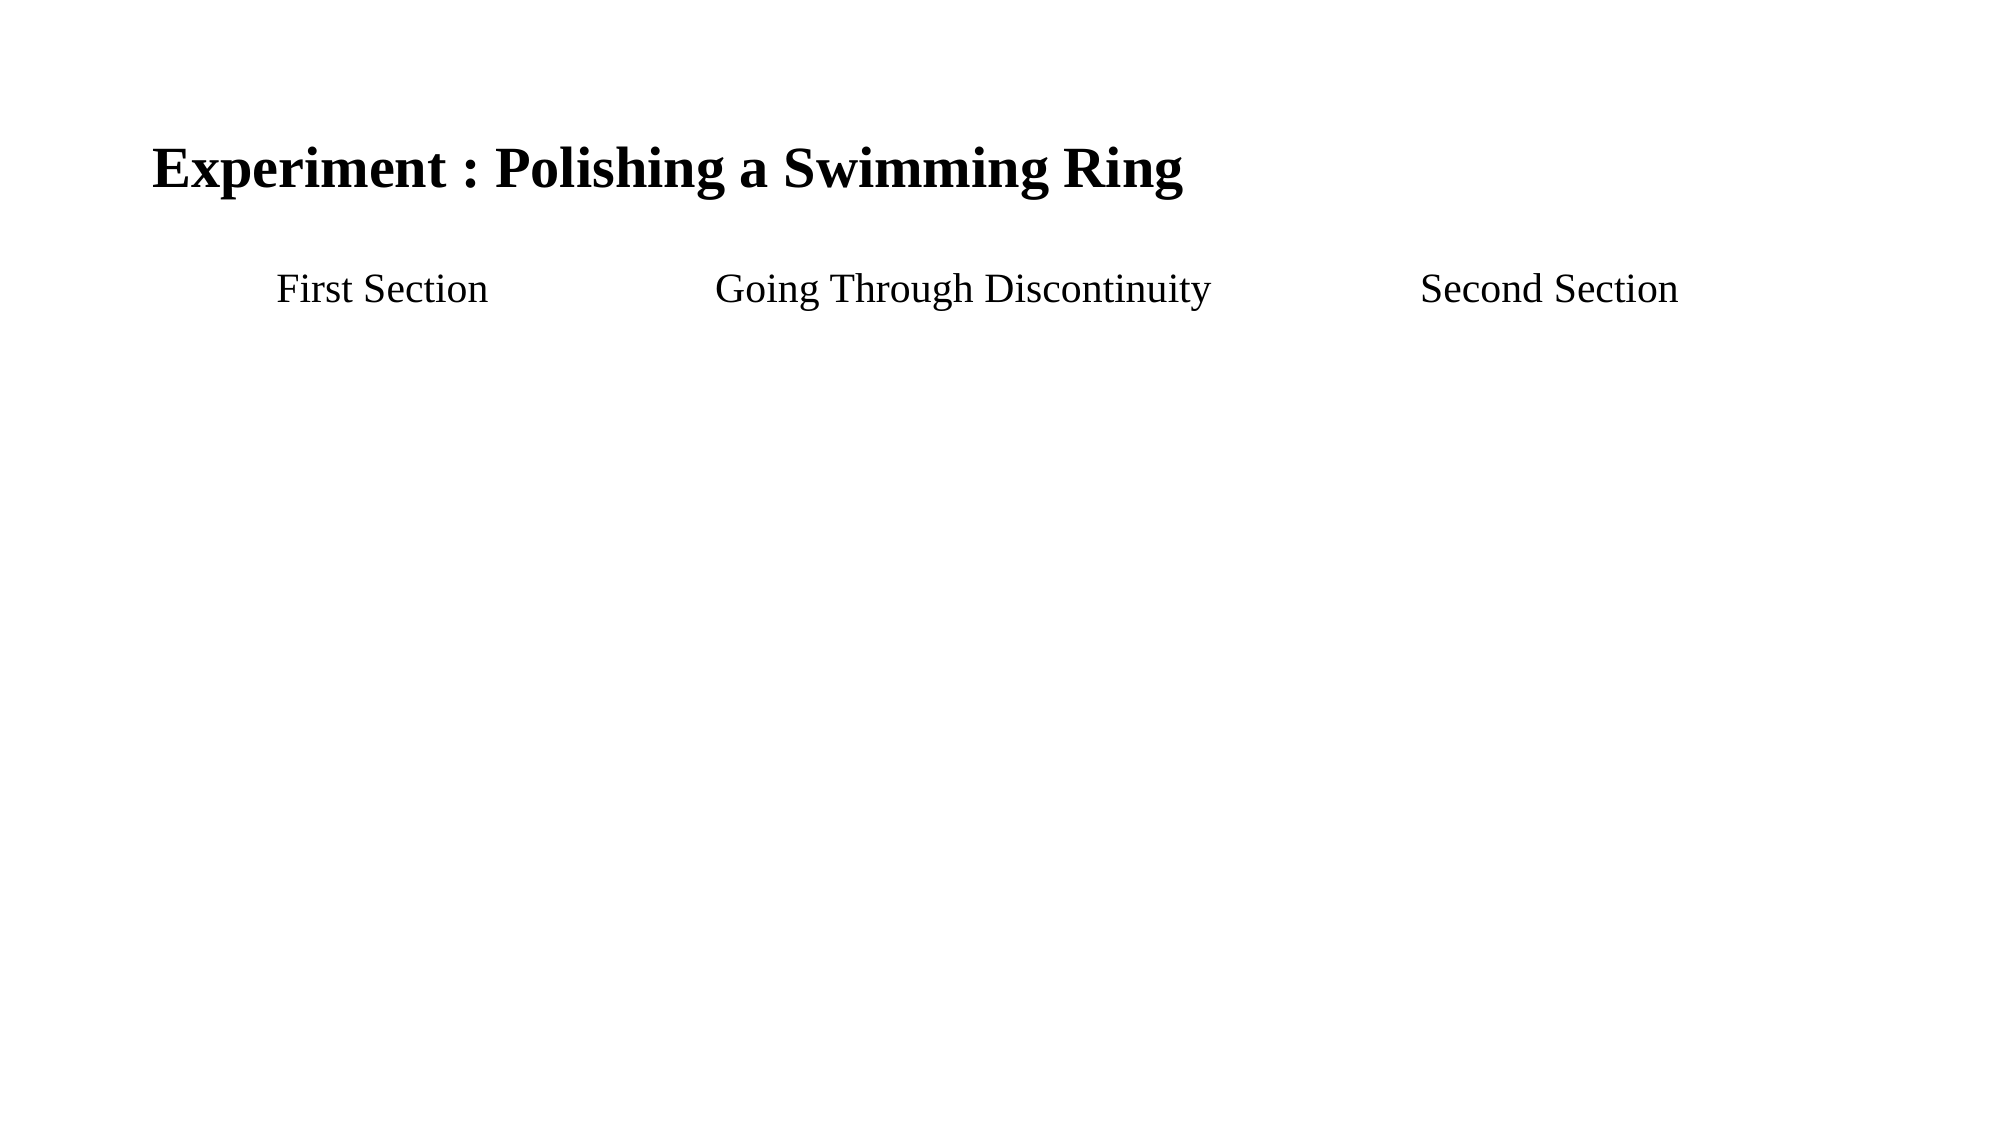

# Experiment : Polishing a Swimming Ring
First Section
Second Section
Going Through Discontinuity